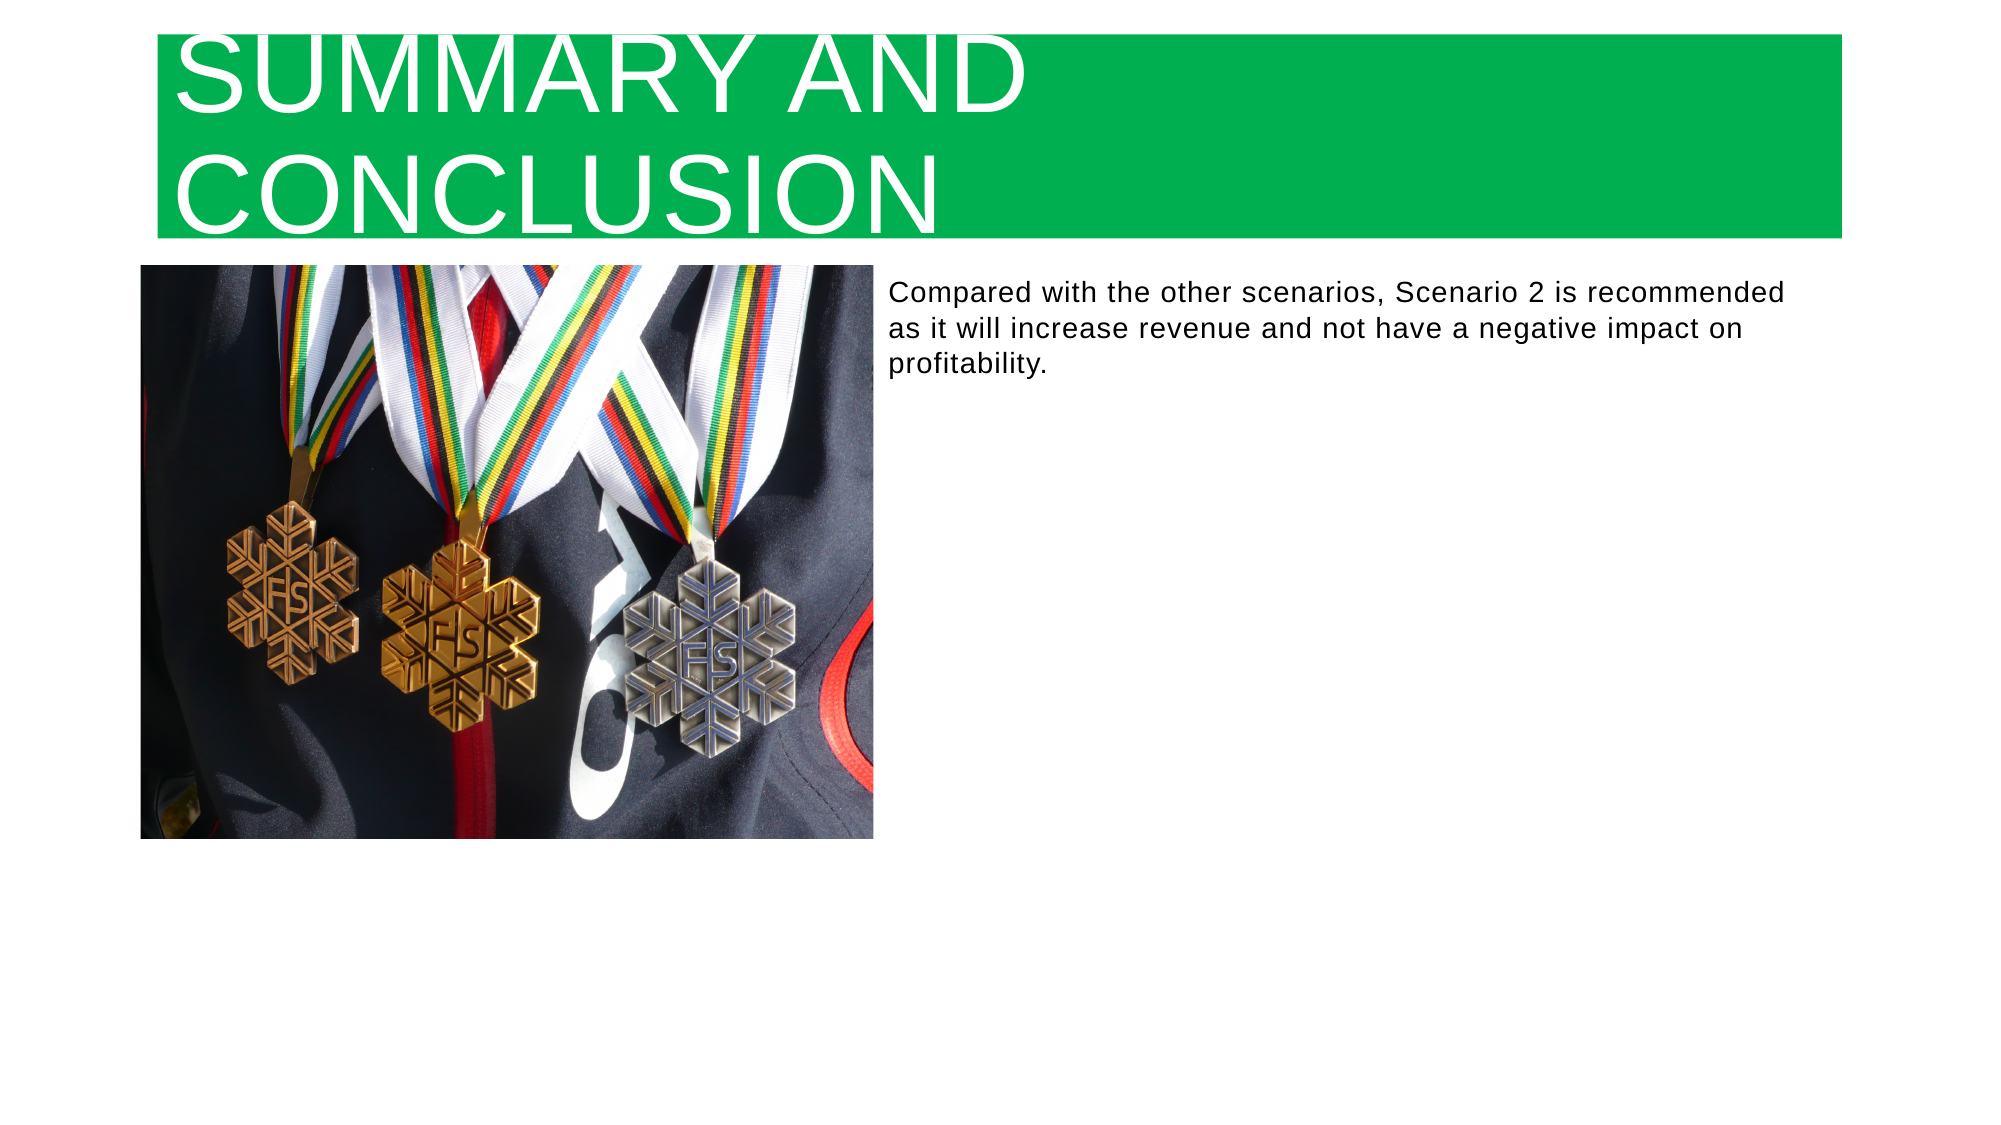

# Summary and Conclusion

Compared with the other scenarios, Scenario 2 is recommended as it will increase revenue and not have a negative impact on profitability.